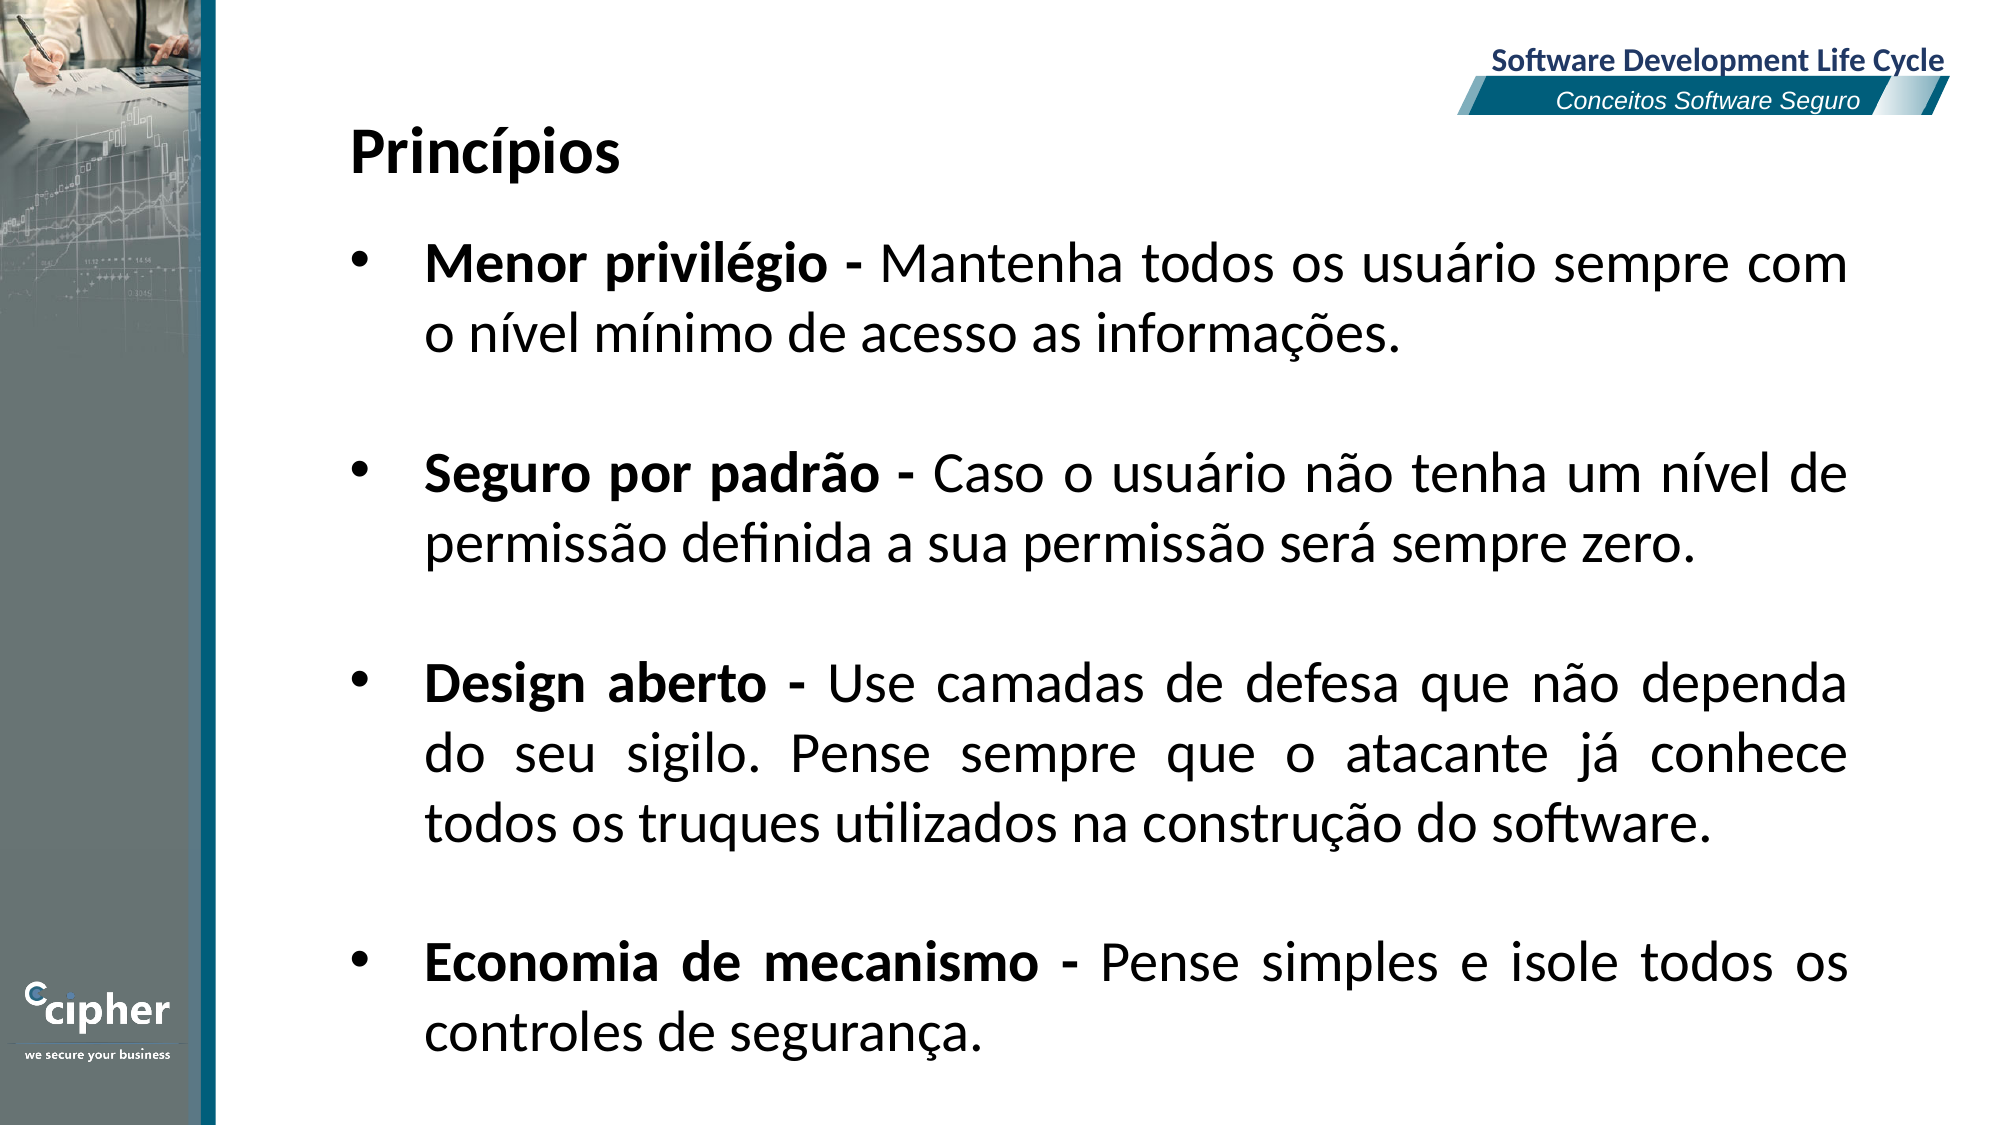

Software Development Life Cycle
Conceitos Software Seguro

Princípios
Menor privilégio - Mantenha todos os usuário sempre com o nível mínimo de acesso as informações.

Seguro por padrão - Caso o usuário não tenha um nível de permissão definida a sua permissão será sempre zero.

Design aberto - Use camadas de defesa que não dependa do seu sigilo. Pense sempre que o atacante já conhece todos os truques utilizados na construção do software.

Economia de mecanismo - Pense simples e isole todos os controles de segurança.